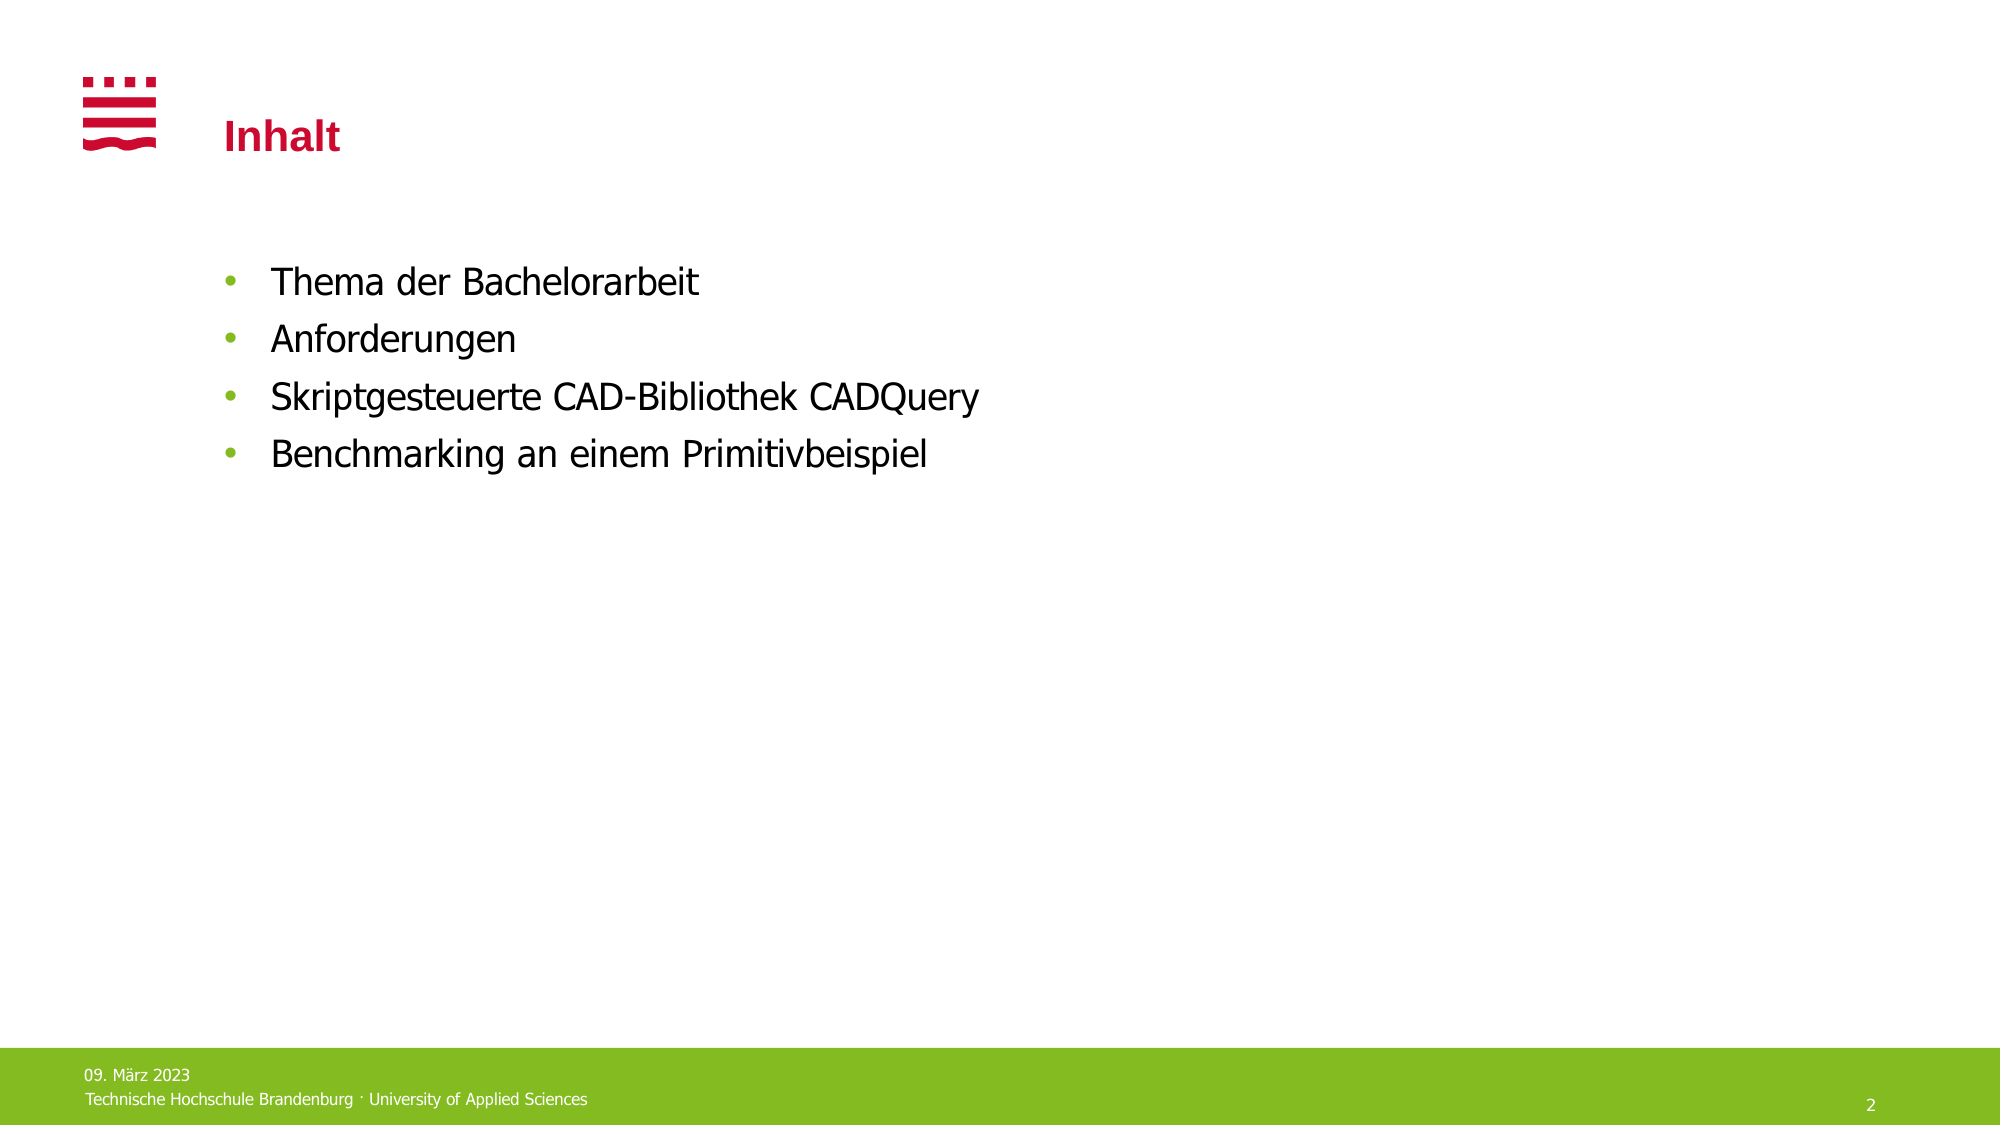

# Inhalt
Thema der Bachelorarbeit
Anforderungen
Skriptgesteuerte CAD-Bibliothek CADQuery
Benchmarking an einem Primitivbeispiel
09. März 2023
2